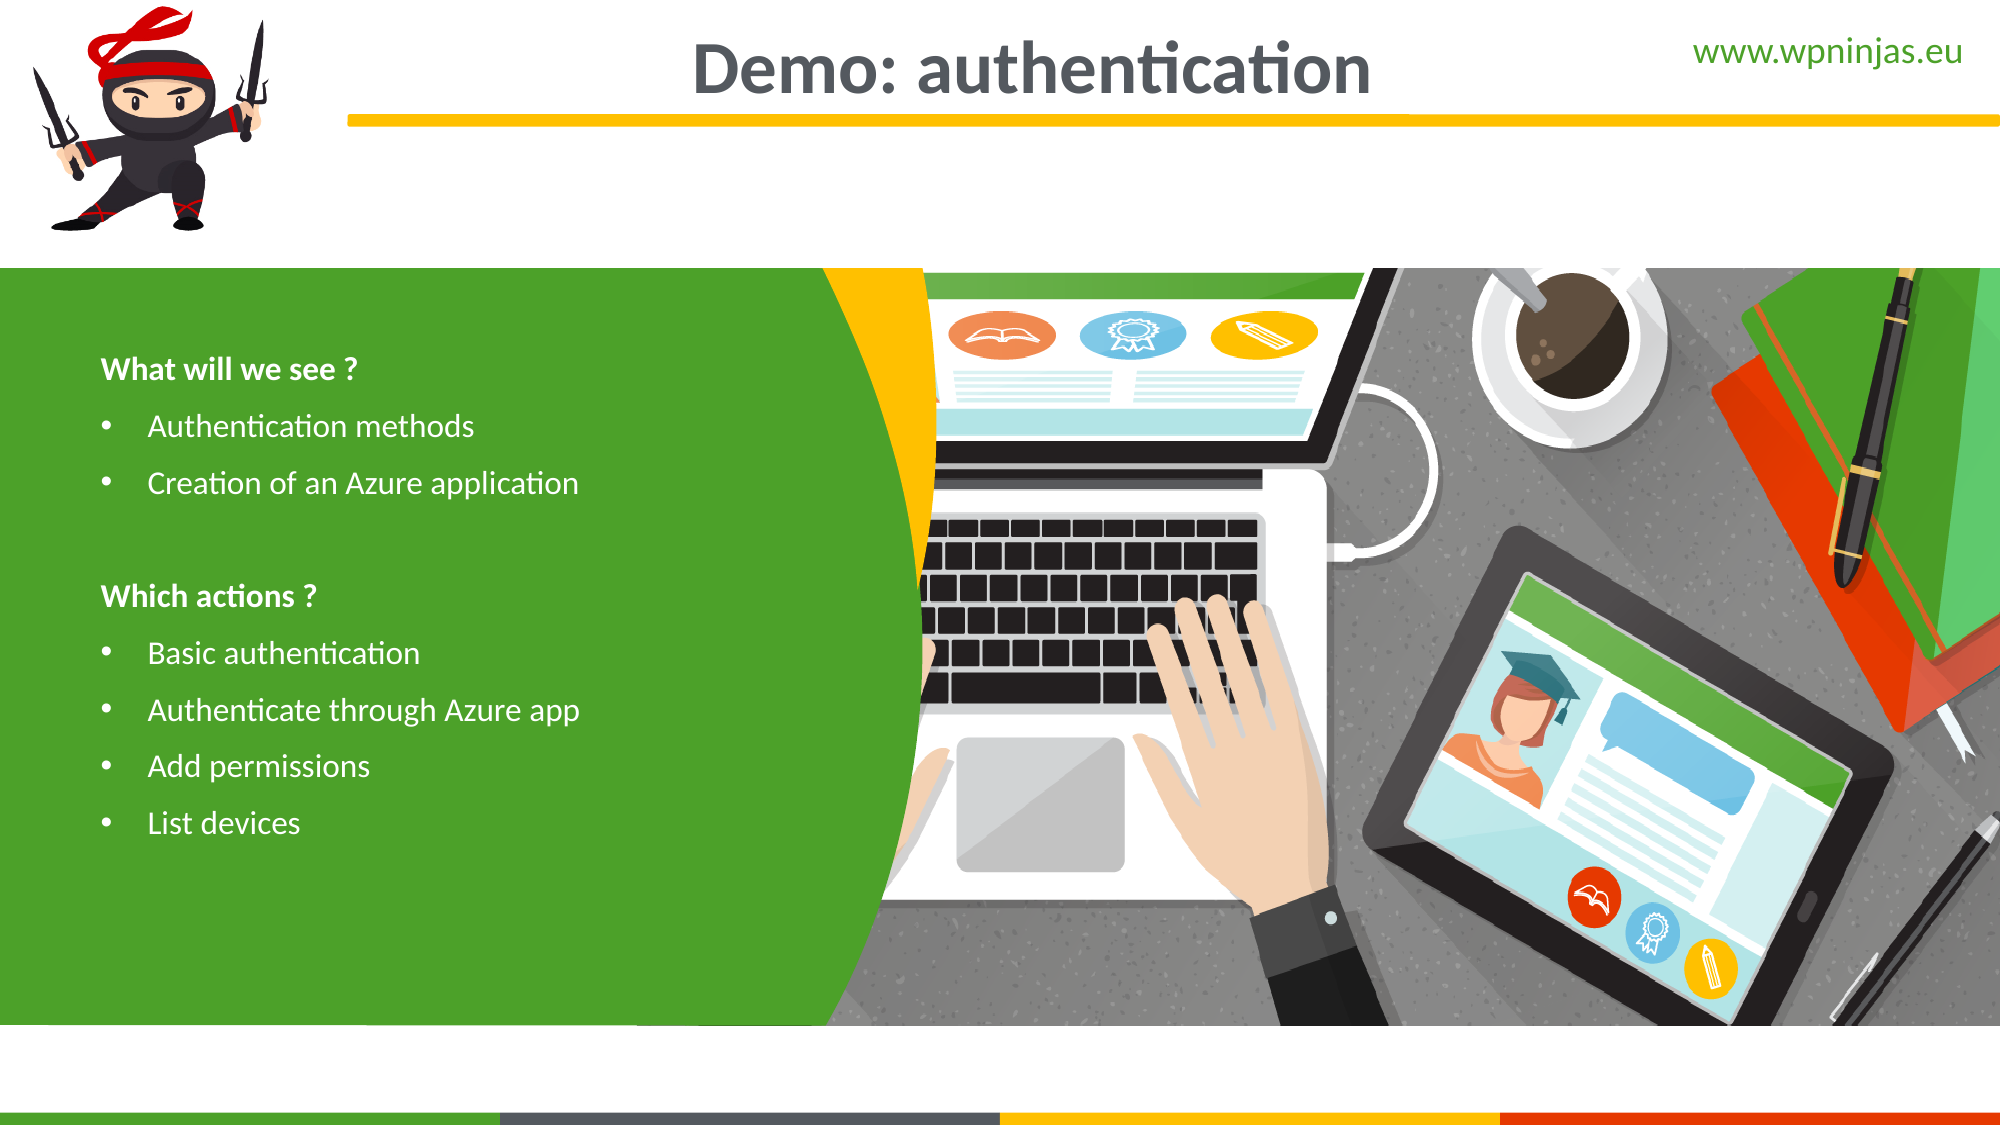

Demo: authentication
What will we see ?
Authentication methods
Creation of an Azure application

Which actions ?
Basic authentication
Authenticate through Azure app
Add permissions
List devices